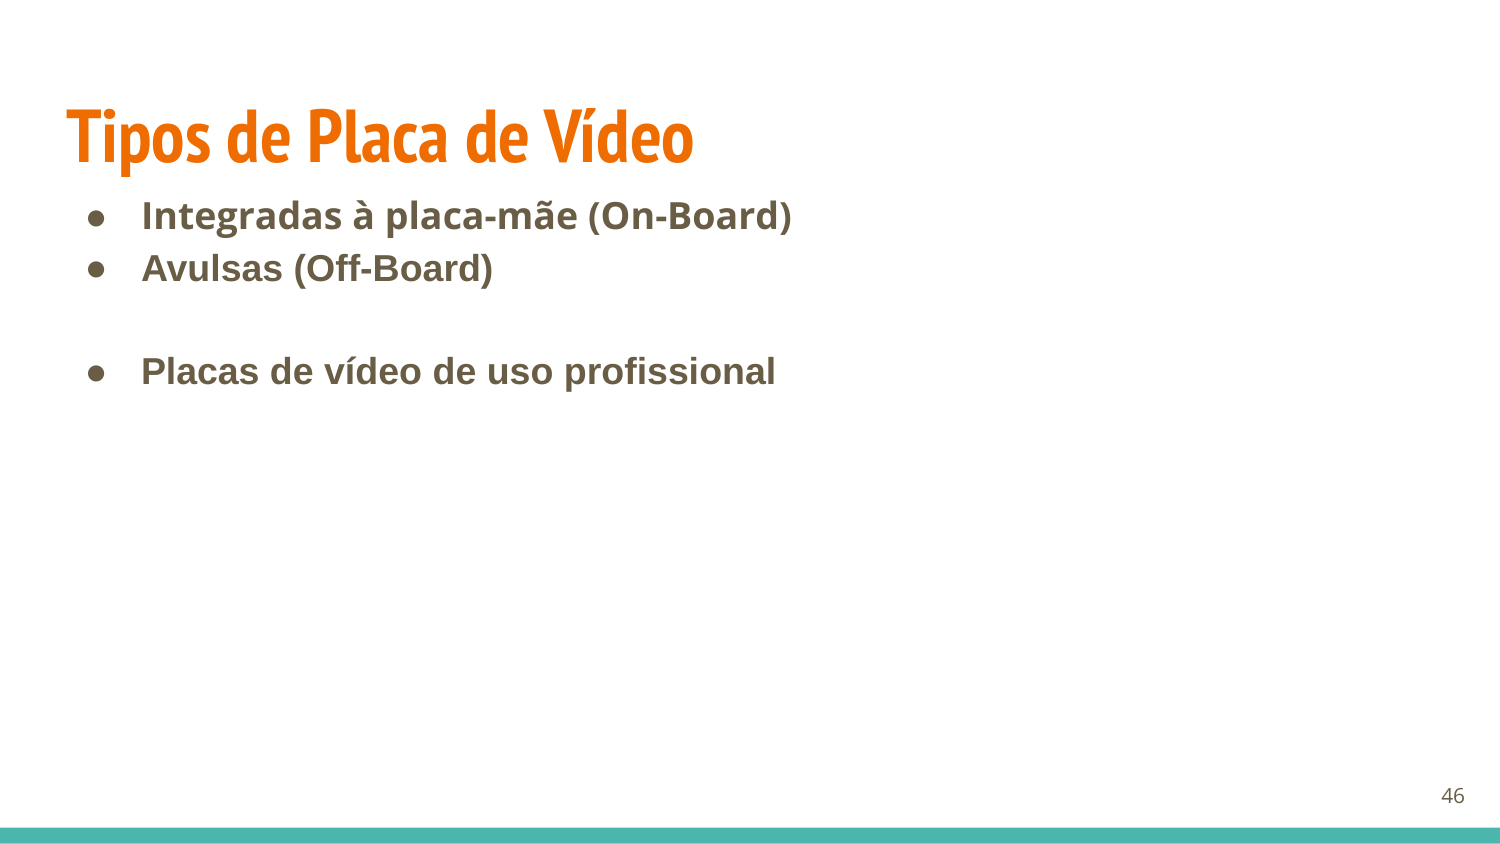

# Tipos de Placa de Vídeo
Integradas à placa-mãe (On-Board)
Avulsas (Off-Board)

Placas de vídeo de uso profissional

46